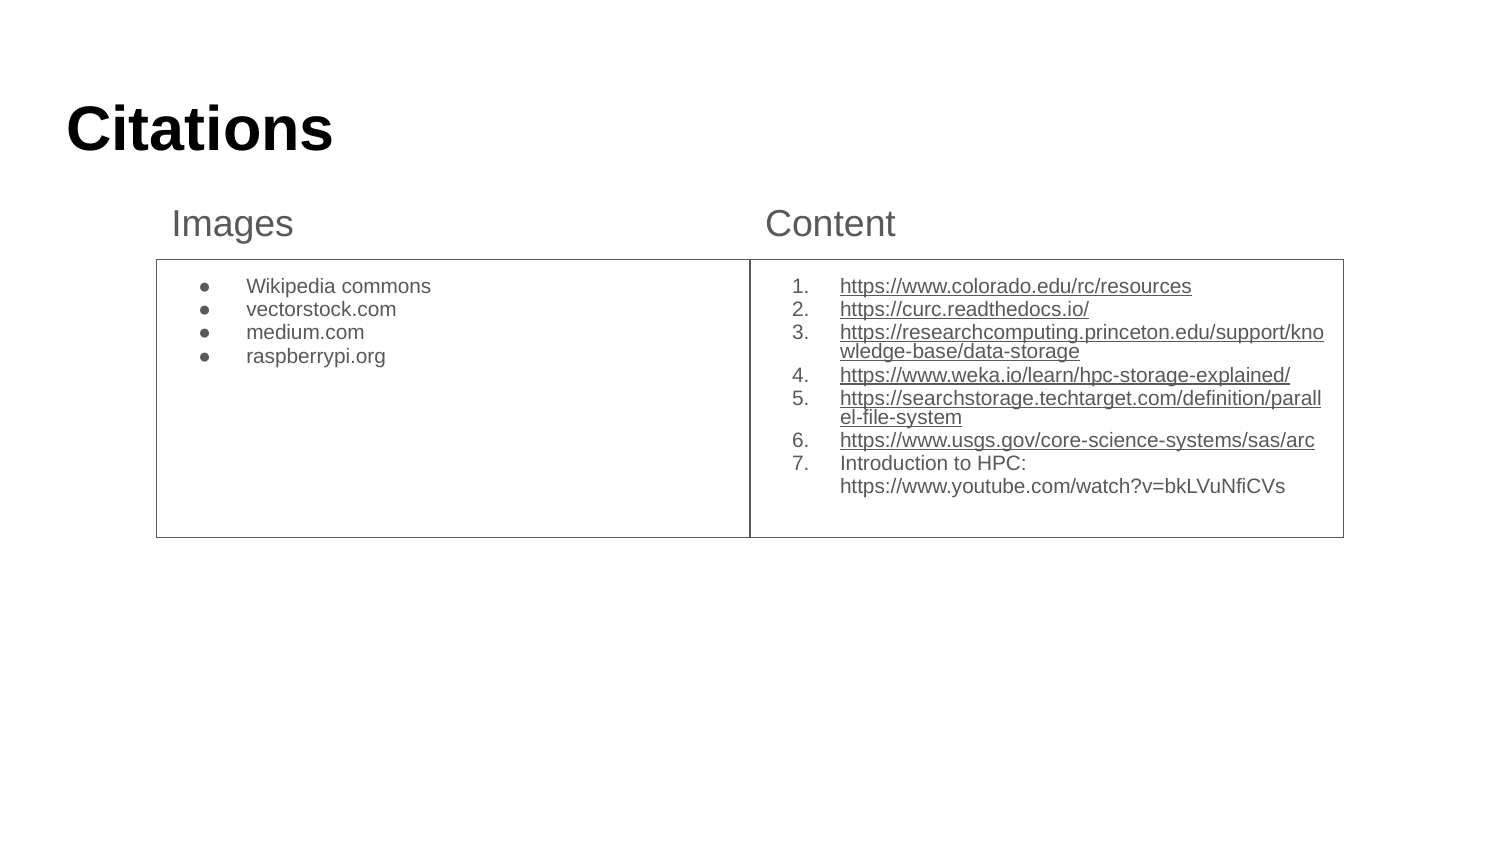

# Citations
| Images | Content |
| --- | --- |
| Wikipedia commons vectorstock.com medium.com raspberrypi.org | https://www.colorado.edu/rc/resources https://curc.readthedocs.io/ https://researchcomputing.princeton.edu/support/knowledge-base/data-storage https://www.weka.io/learn/hpc-storage-explained/ https://searchstorage.techtarget.com/definition/parallel-file-system https://www.usgs.gov/core-science-systems/sas/arc Introduction to HPC: https://www.youtube.com/watch?v=bkLVuNfiCVs |